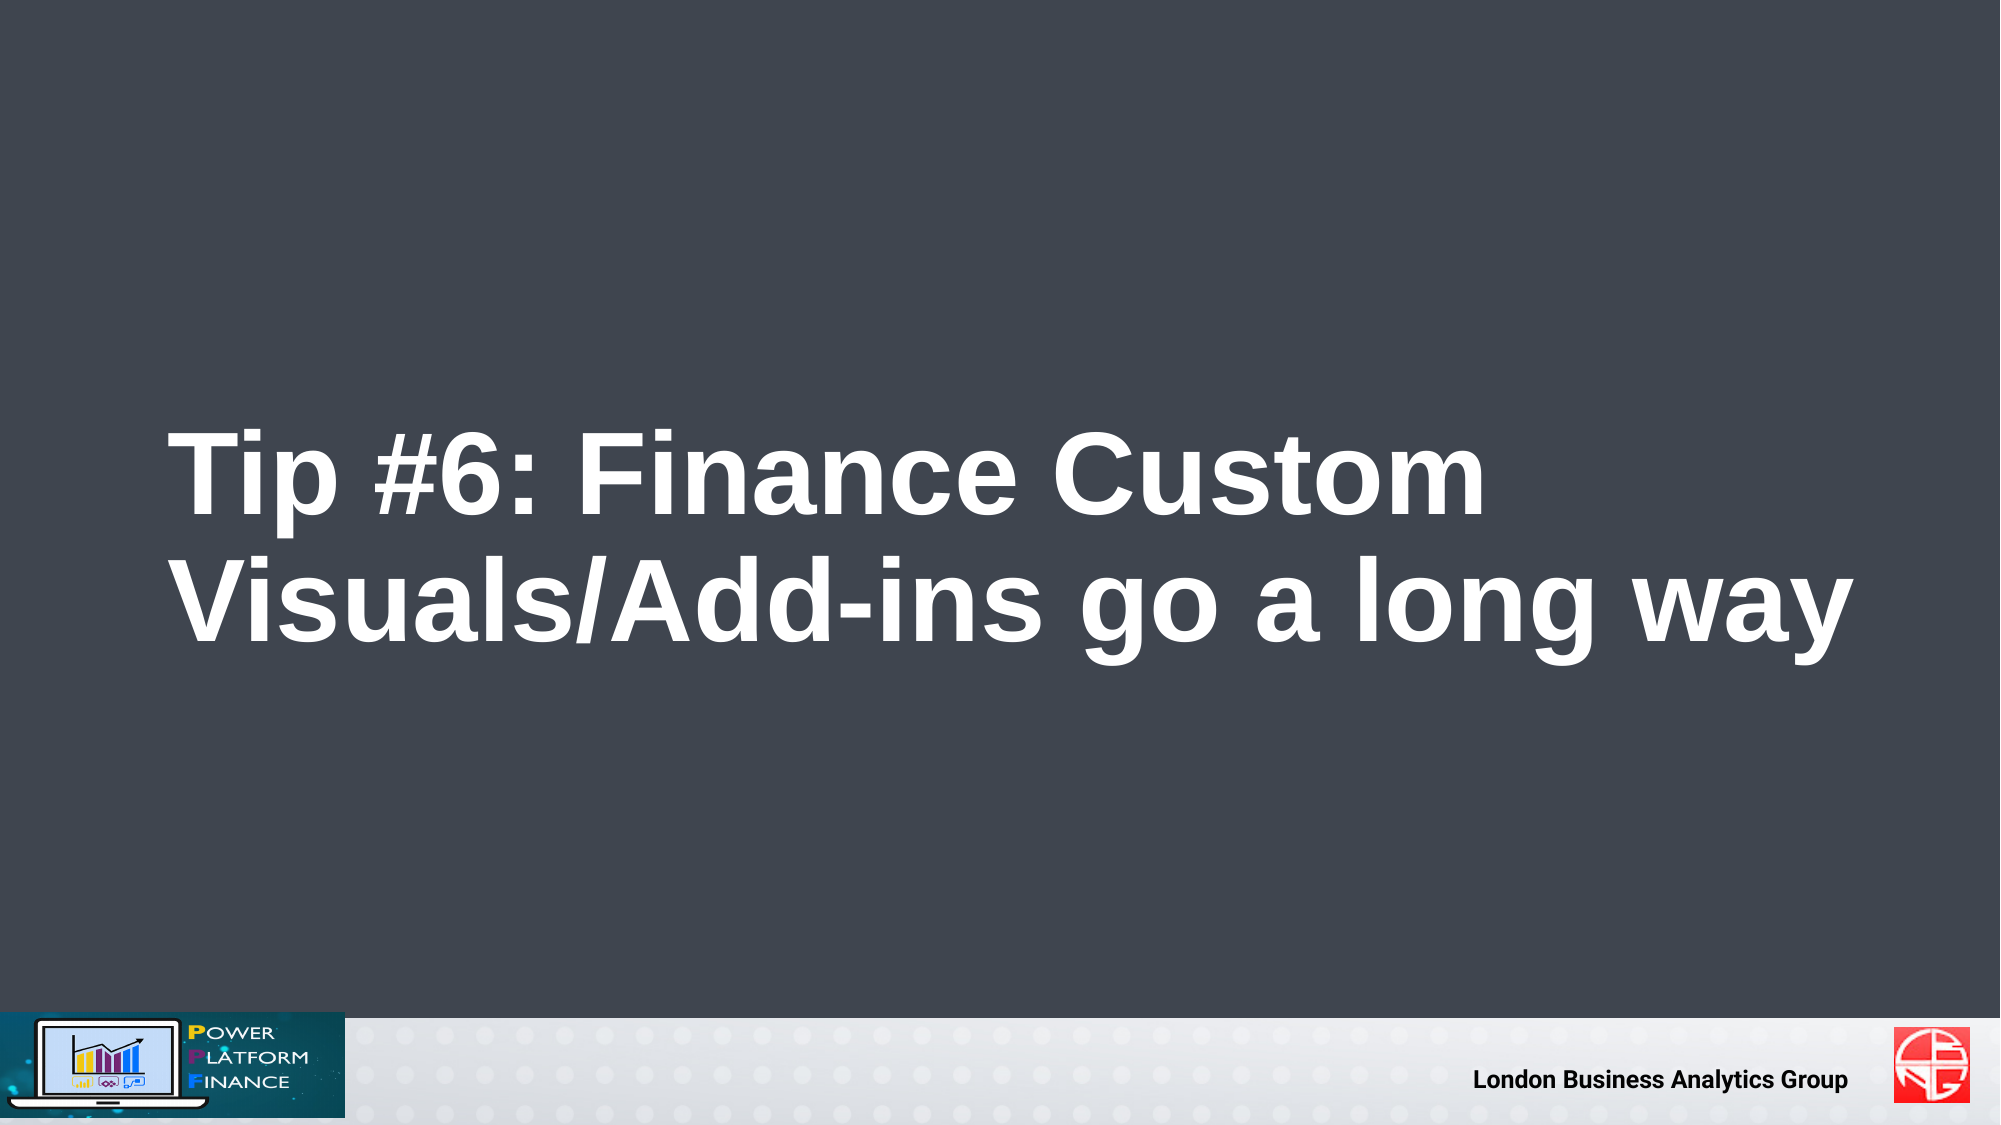

# Tip #6: Finance Custom Visuals/Add-ins go a long way